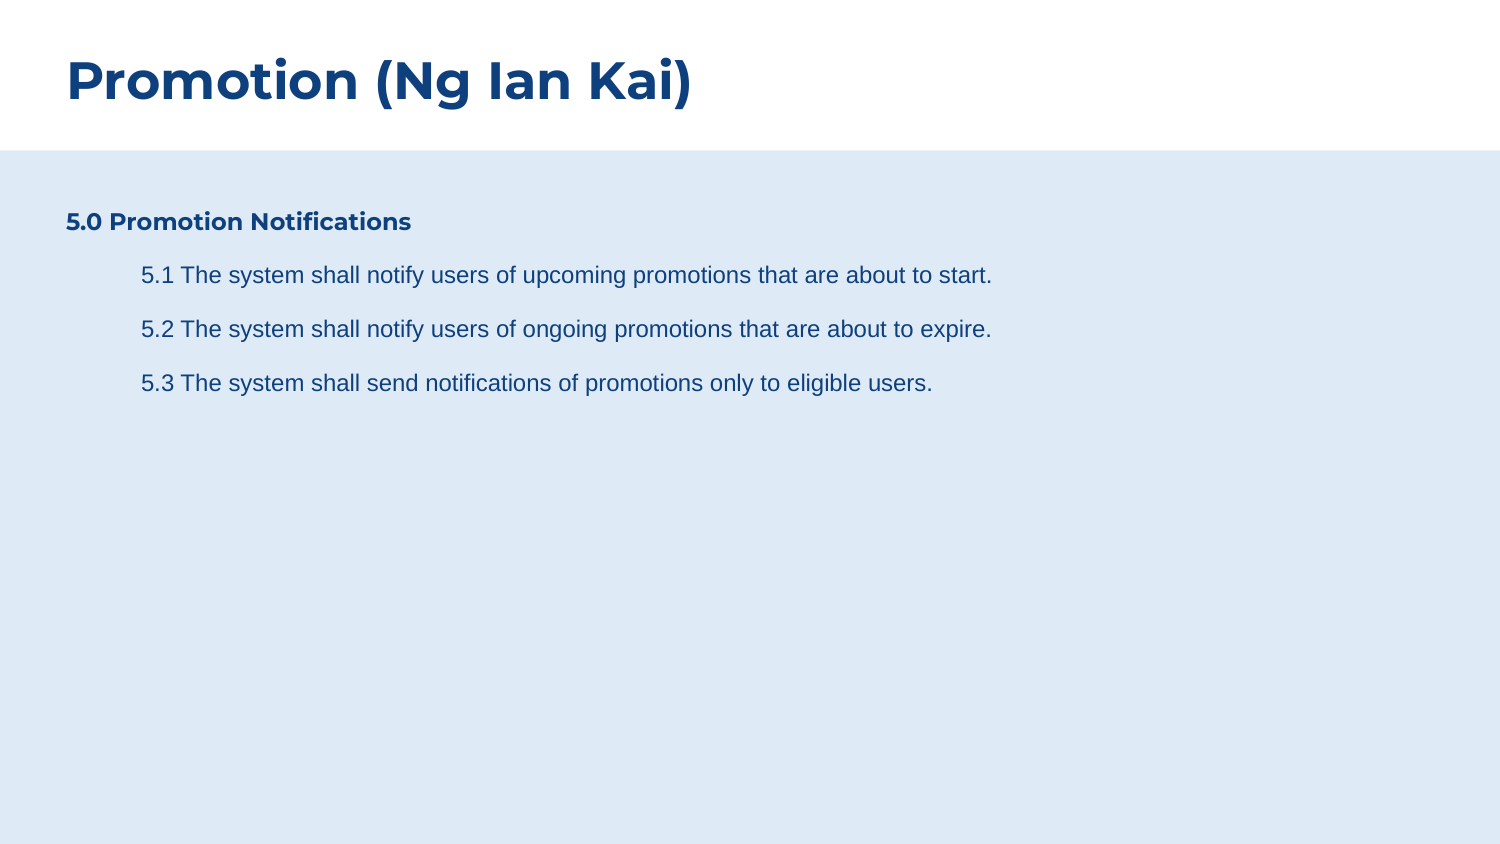

# Promotion (Ng Ian Kai)
5.0 Promotion Notifications
5.1 The system shall notify users of upcoming promotions that are about to start.
5.2 The system shall notify users of ongoing promotions that are about to expire.
5.3 The system shall send notifications of promotions only to eligible users.